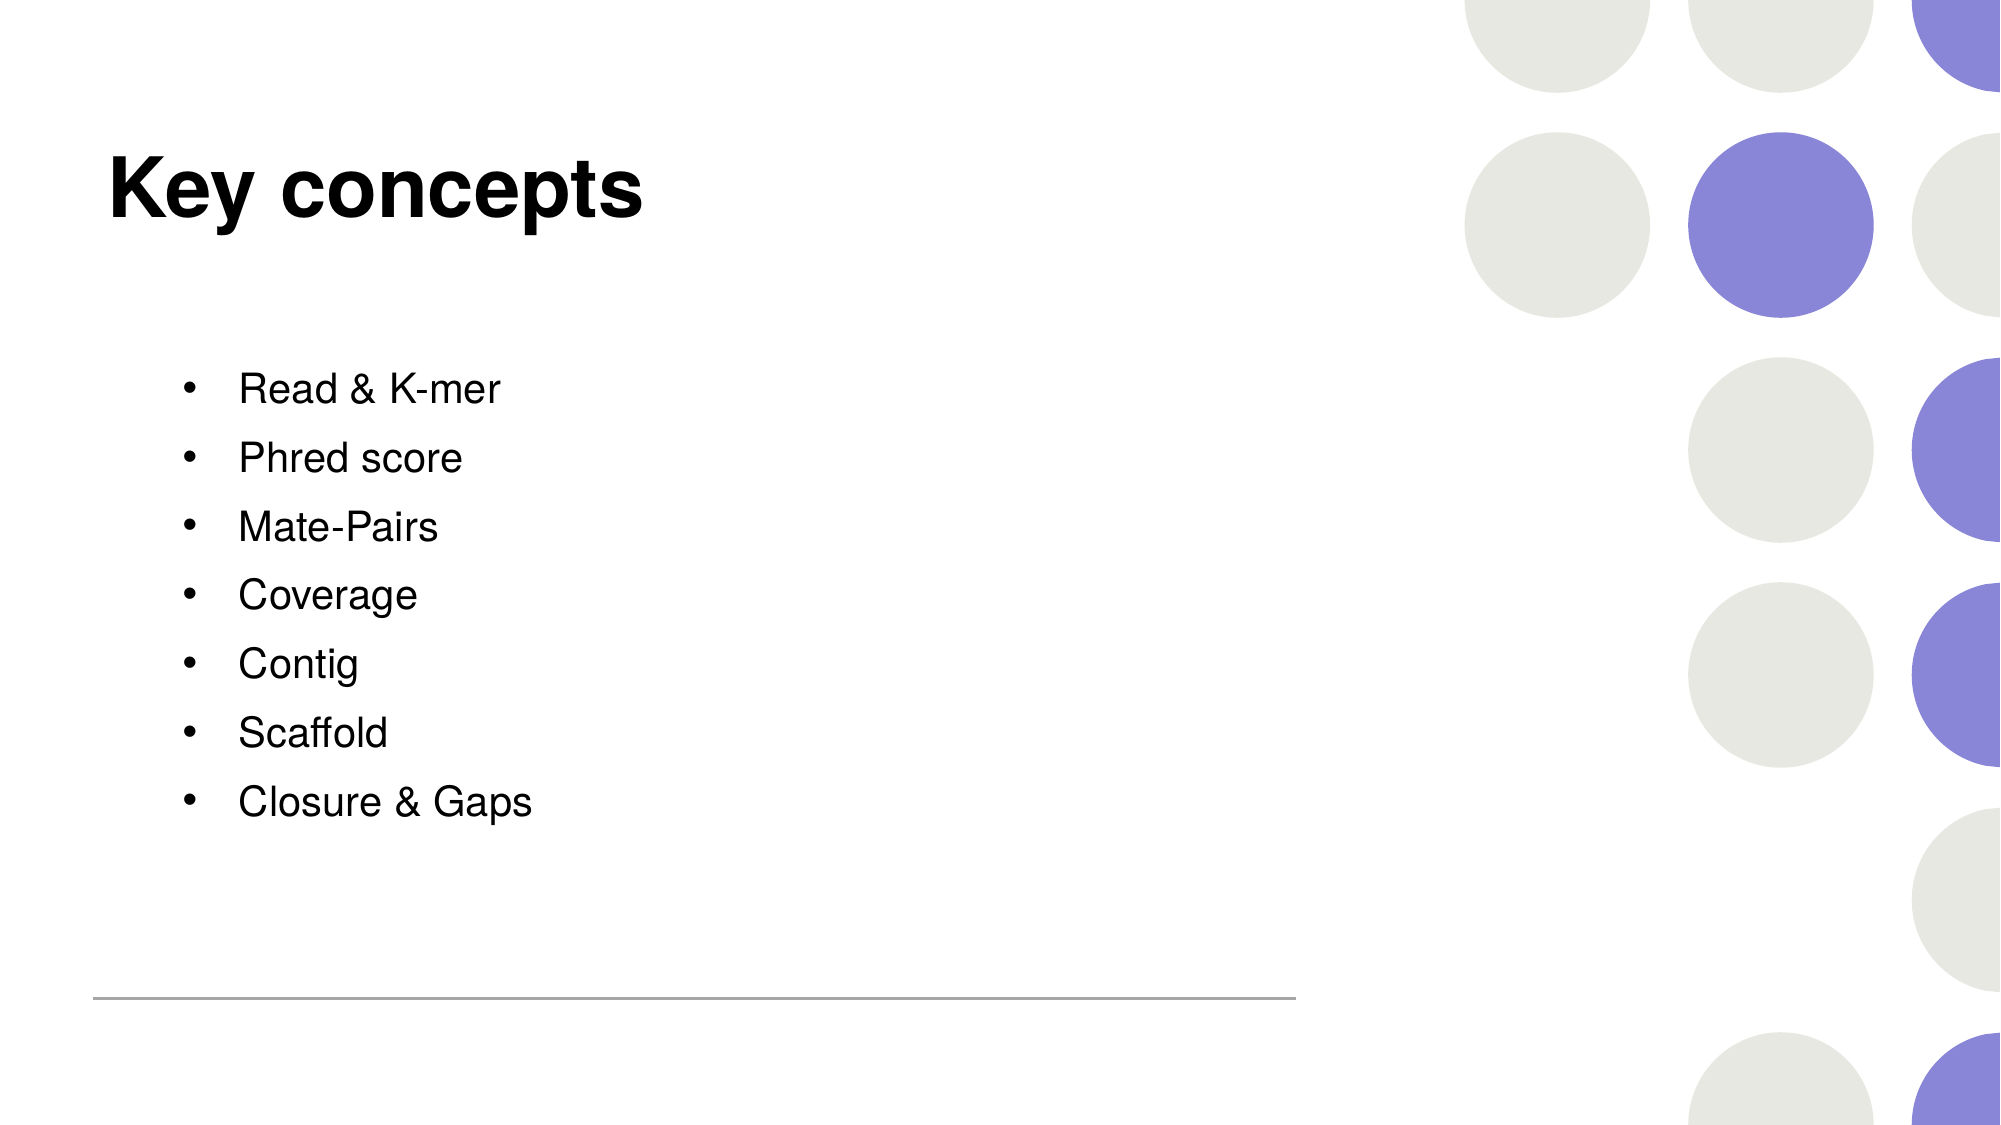

# Key concepts
Read & K-mer
Phred score
Mate-Pairs
Coverage
Contig
Scaffold
Closure & Gaps